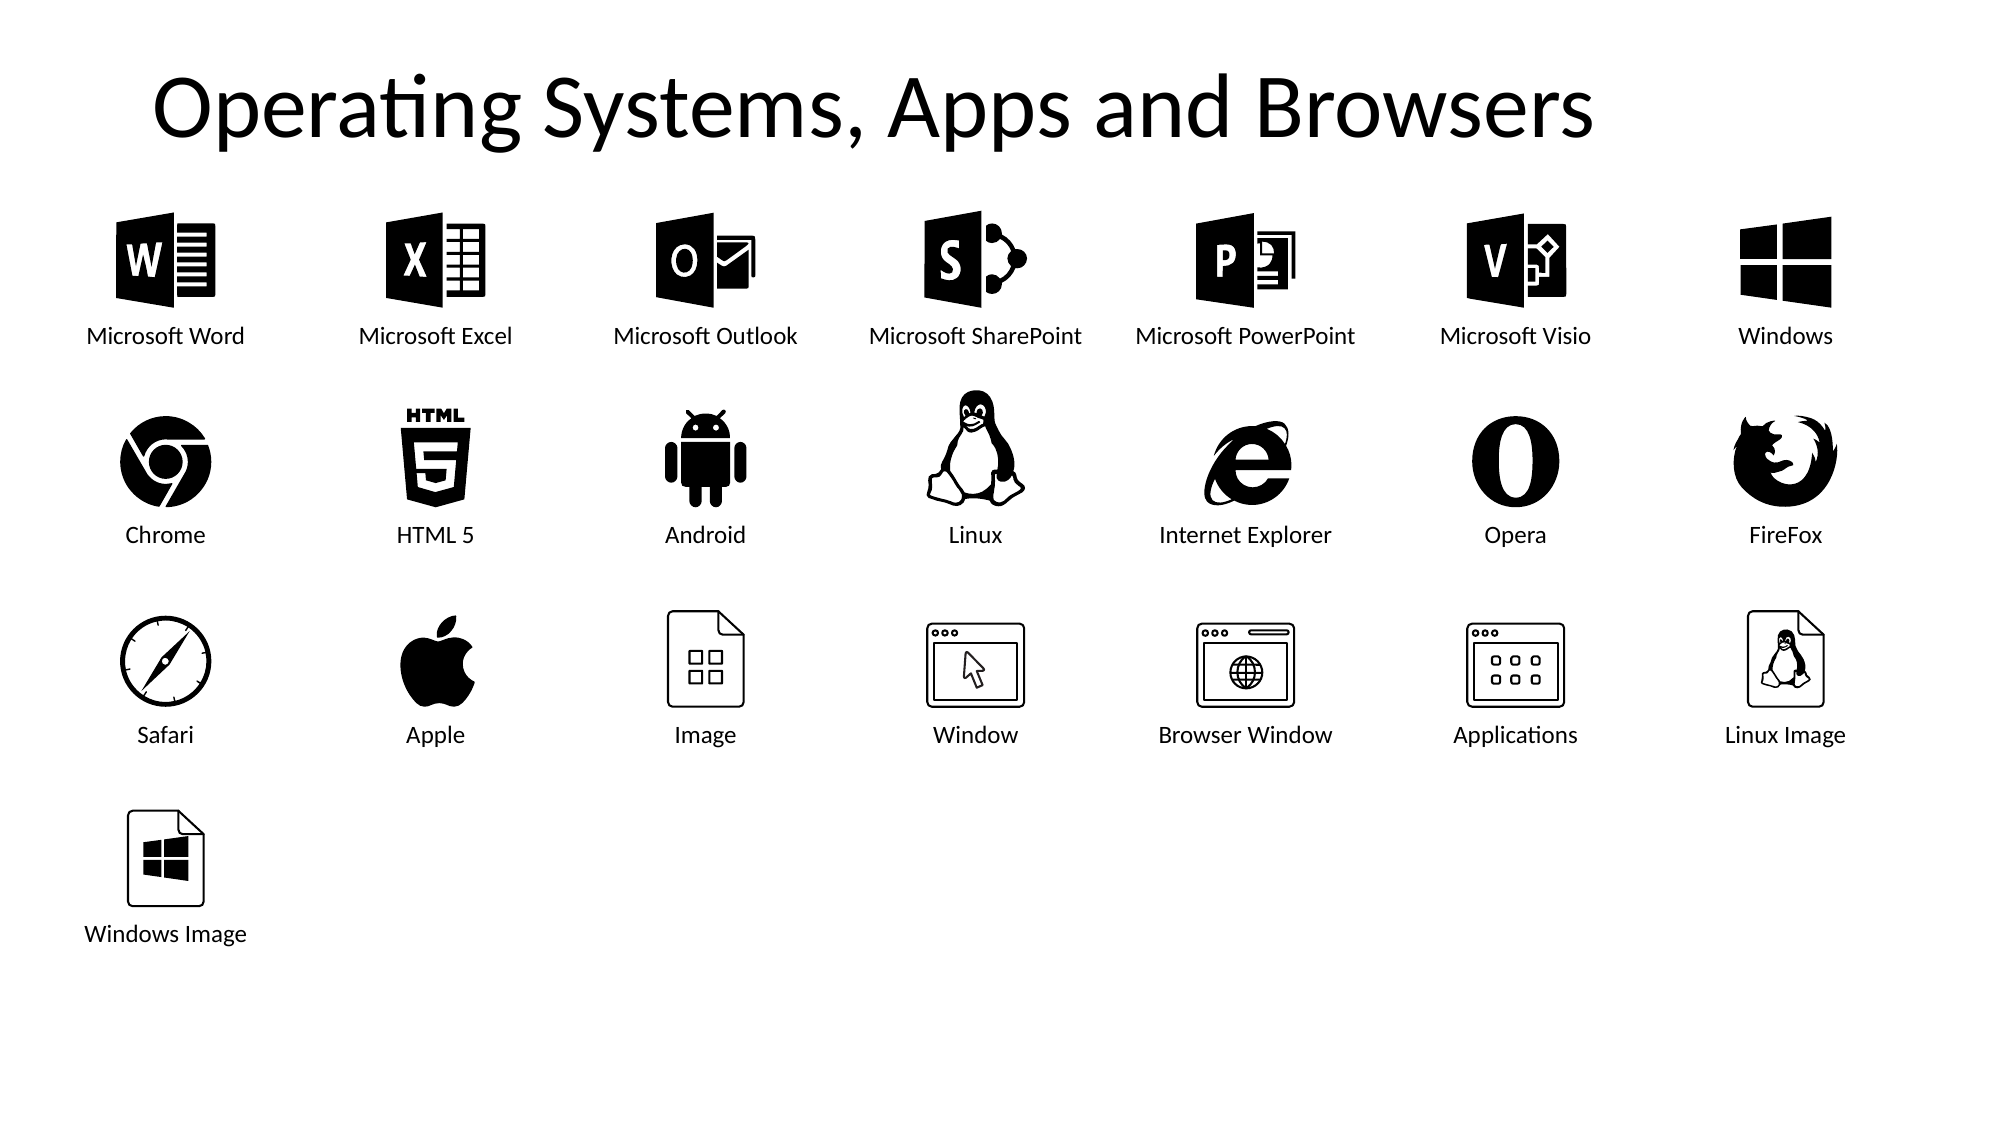

# Operating Systems, Apps and Browsers

Microsoft SharePoint

Microsoft Word

Microsoft Excel

Microsoft Outlook

Microsoft PowerPoint

Microsoft Visio

Windows

Linux

HTML 5

Android

FireFox

Chrome

Opera

Internet Explorer

Image

Linux Image

Apple

Safari

Window

Browser Window

Applications

Windows Image